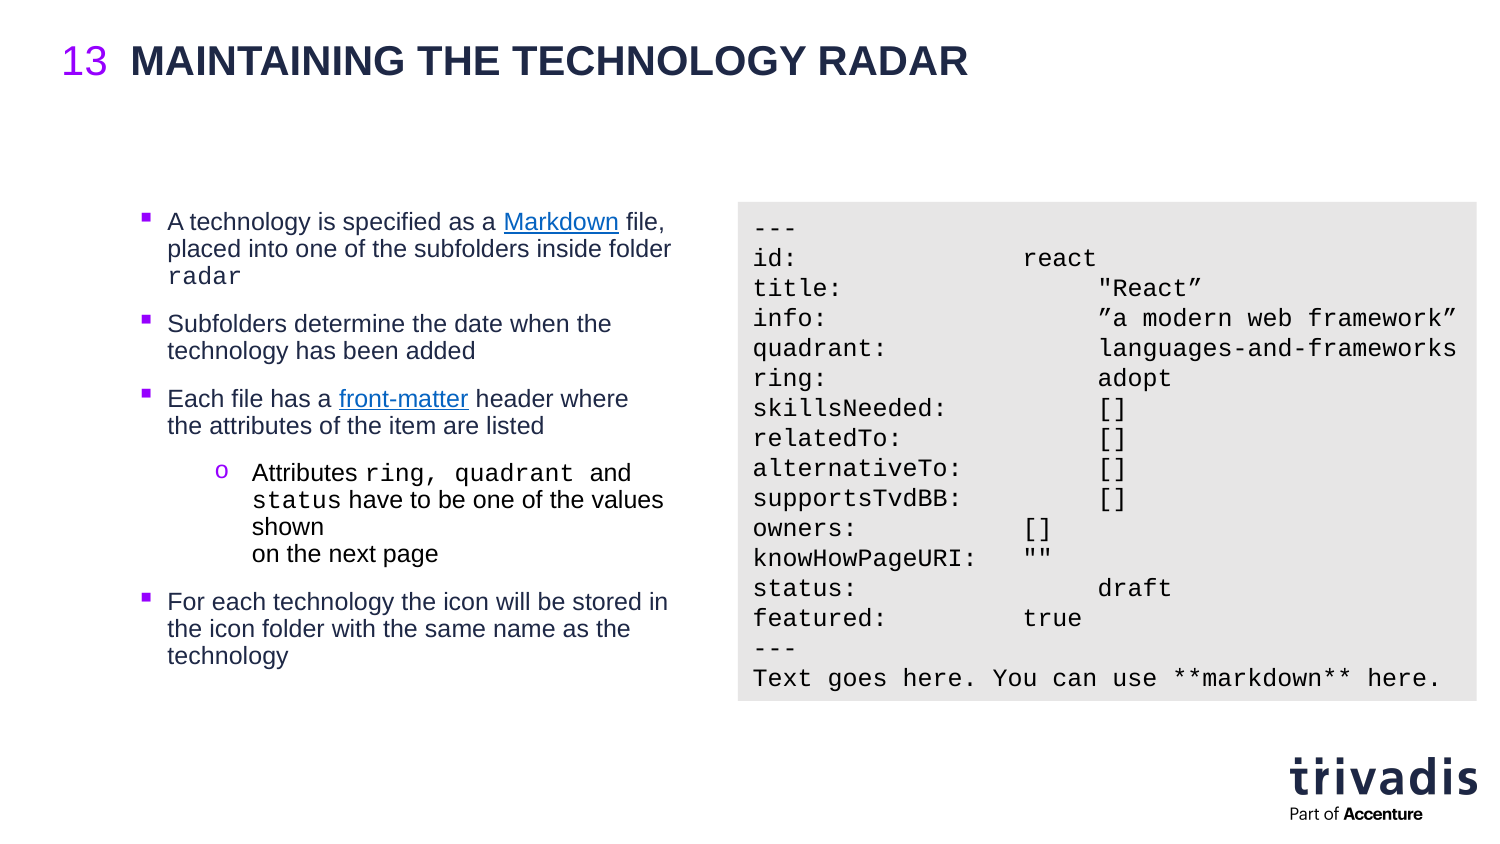

Maintaining the Technology Radar
13
A technology is specified as a Markdown file, placed into one of the subfolders inside folder radar
Subfolders determine the date when the technology has been added
Each file has a front-matter header where
the attributes of the item are listed
Attributes ring, quadrant and status have to be one of the values shown
on the next page
For each technology the icon will be stored in the icon folder with the same name as the technology

---
id:               react
title: 		   "React”
info: 		   ”a modern web framework”
quadrant: 	   languages-and-frameworks
ring: 		   adopt
skillsNeeded:	   []
relatedTo:	   []
alternativeTo:	   []
supportsTvdBB:	   []
owners:           []
knowHowPageURI:   ""
status: 		   draft
featured:         true
---
Text goes here. You can use **markdown** here.